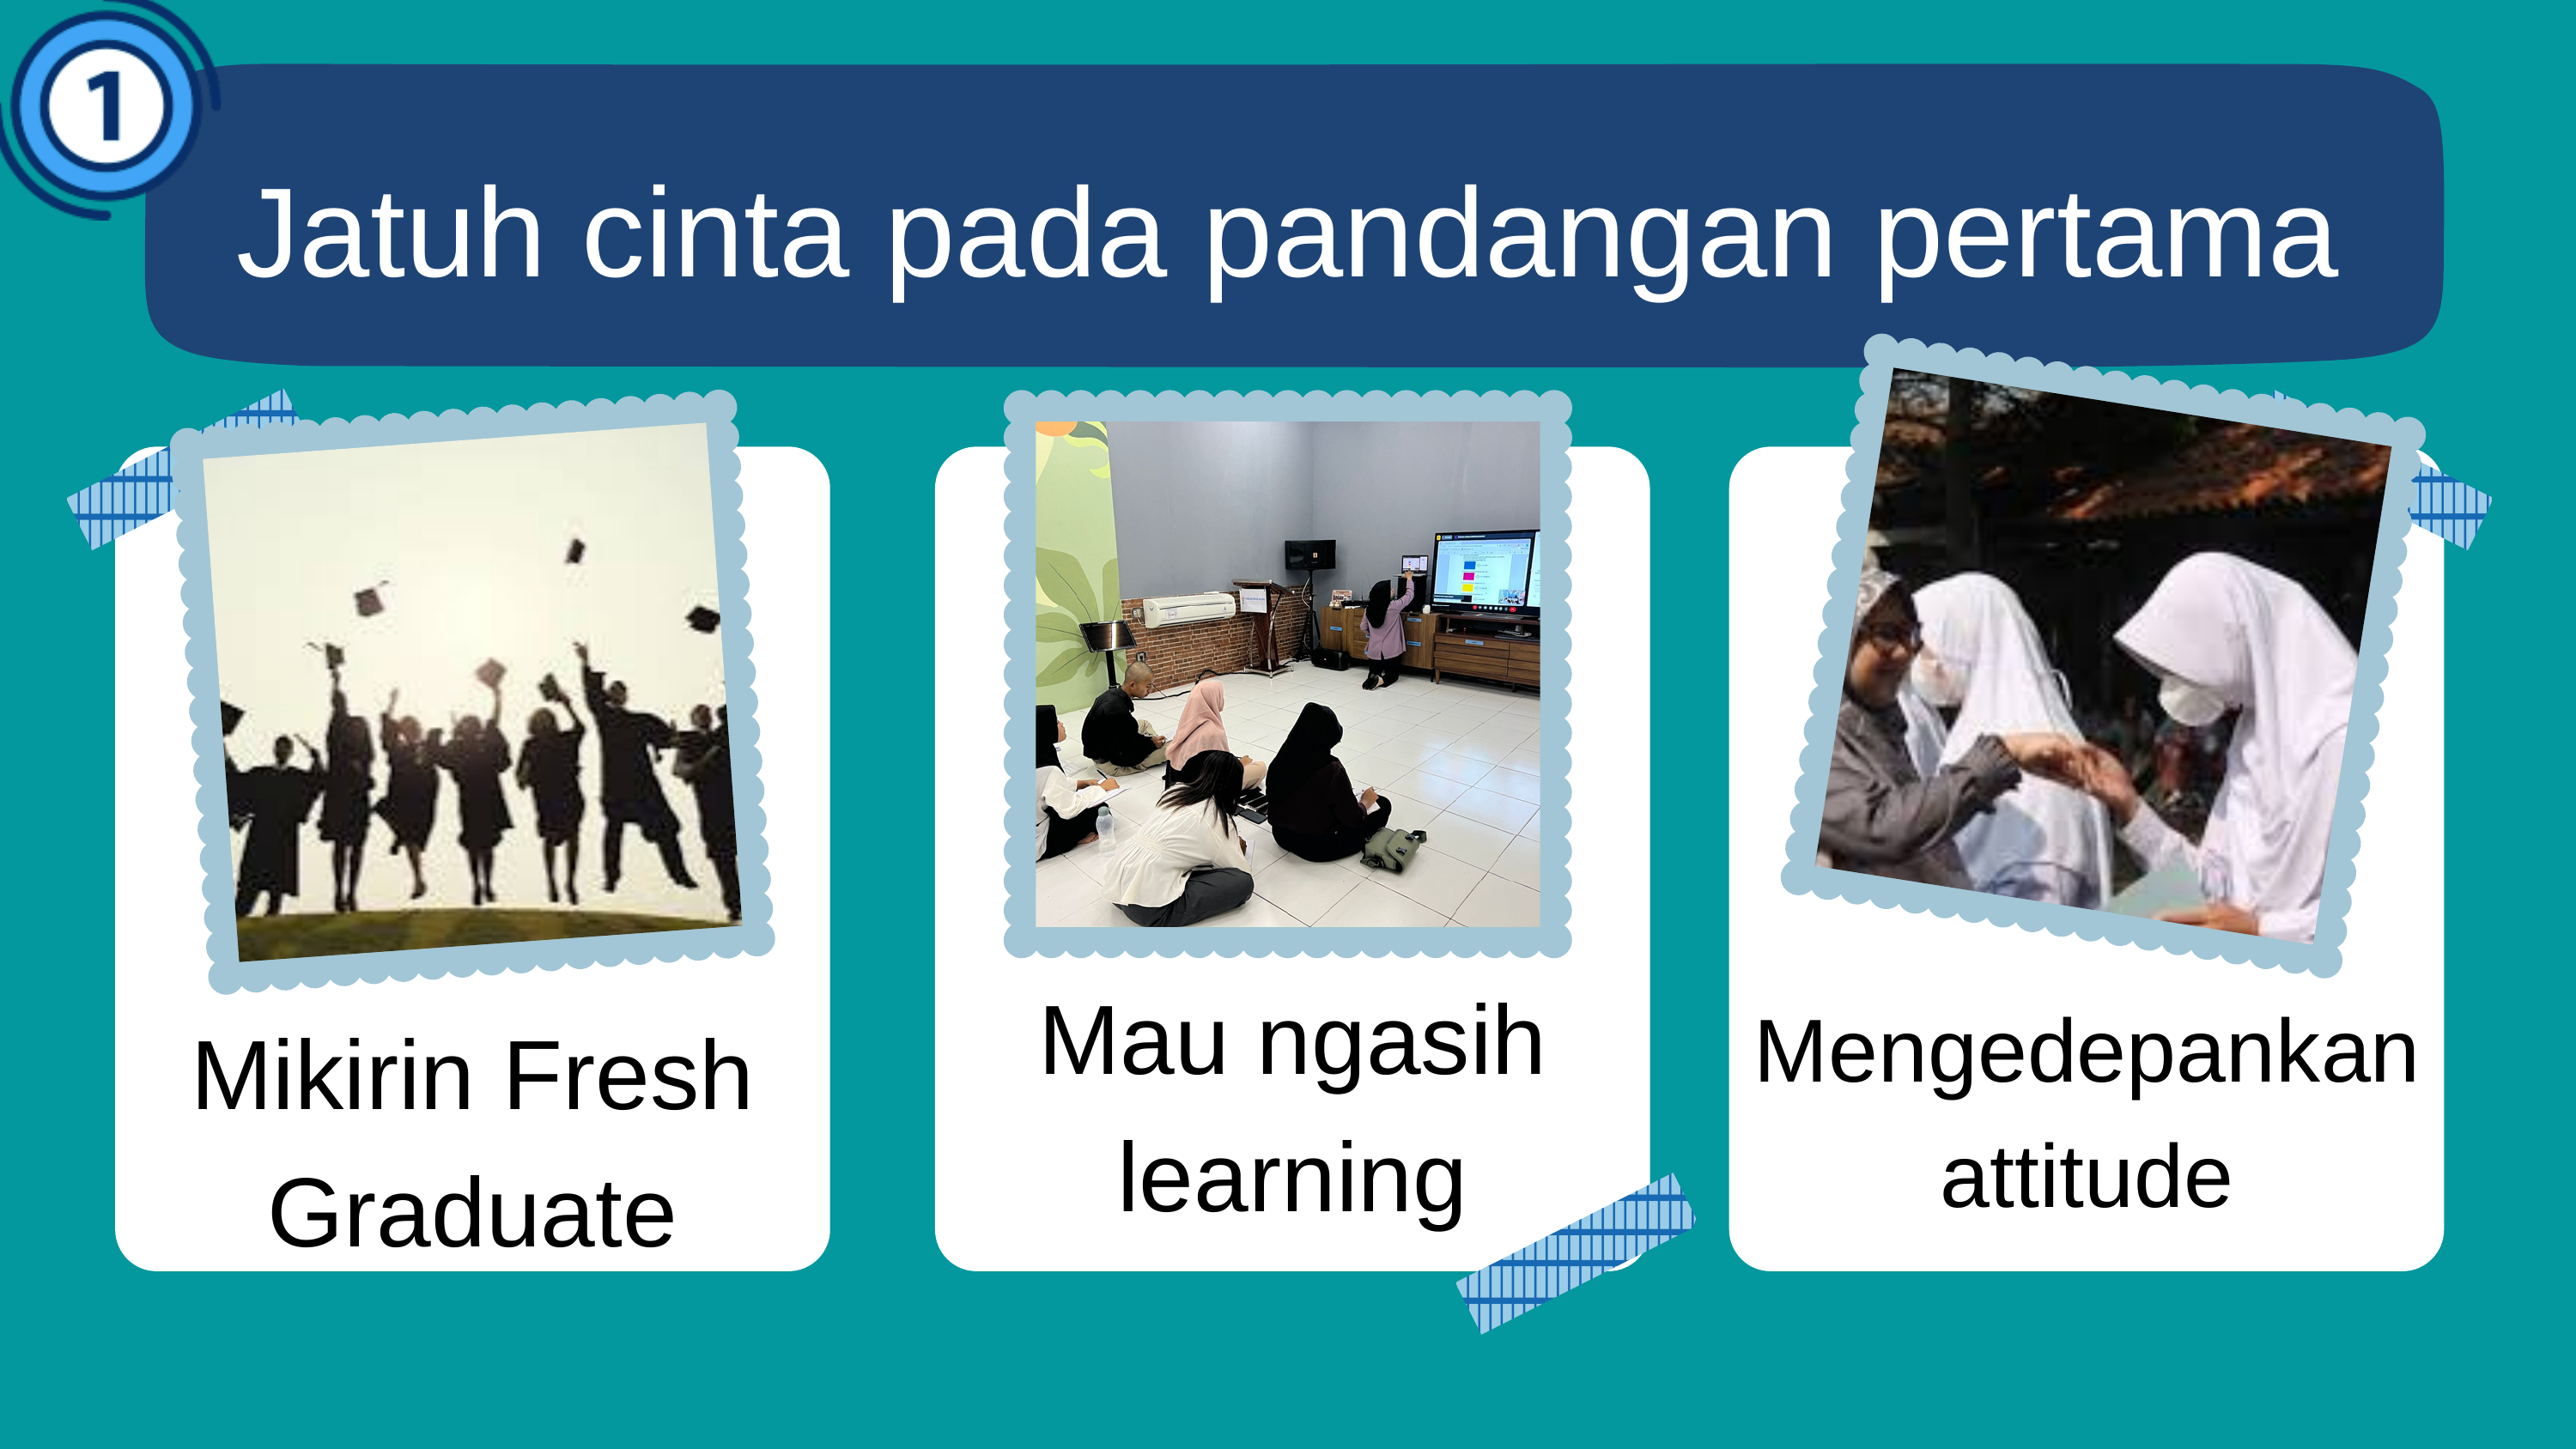

Jatuh cinta pada pandangan pertama

Mau ngasih learning
Mengedepankan attitude
Mikirin Fresh Graduate